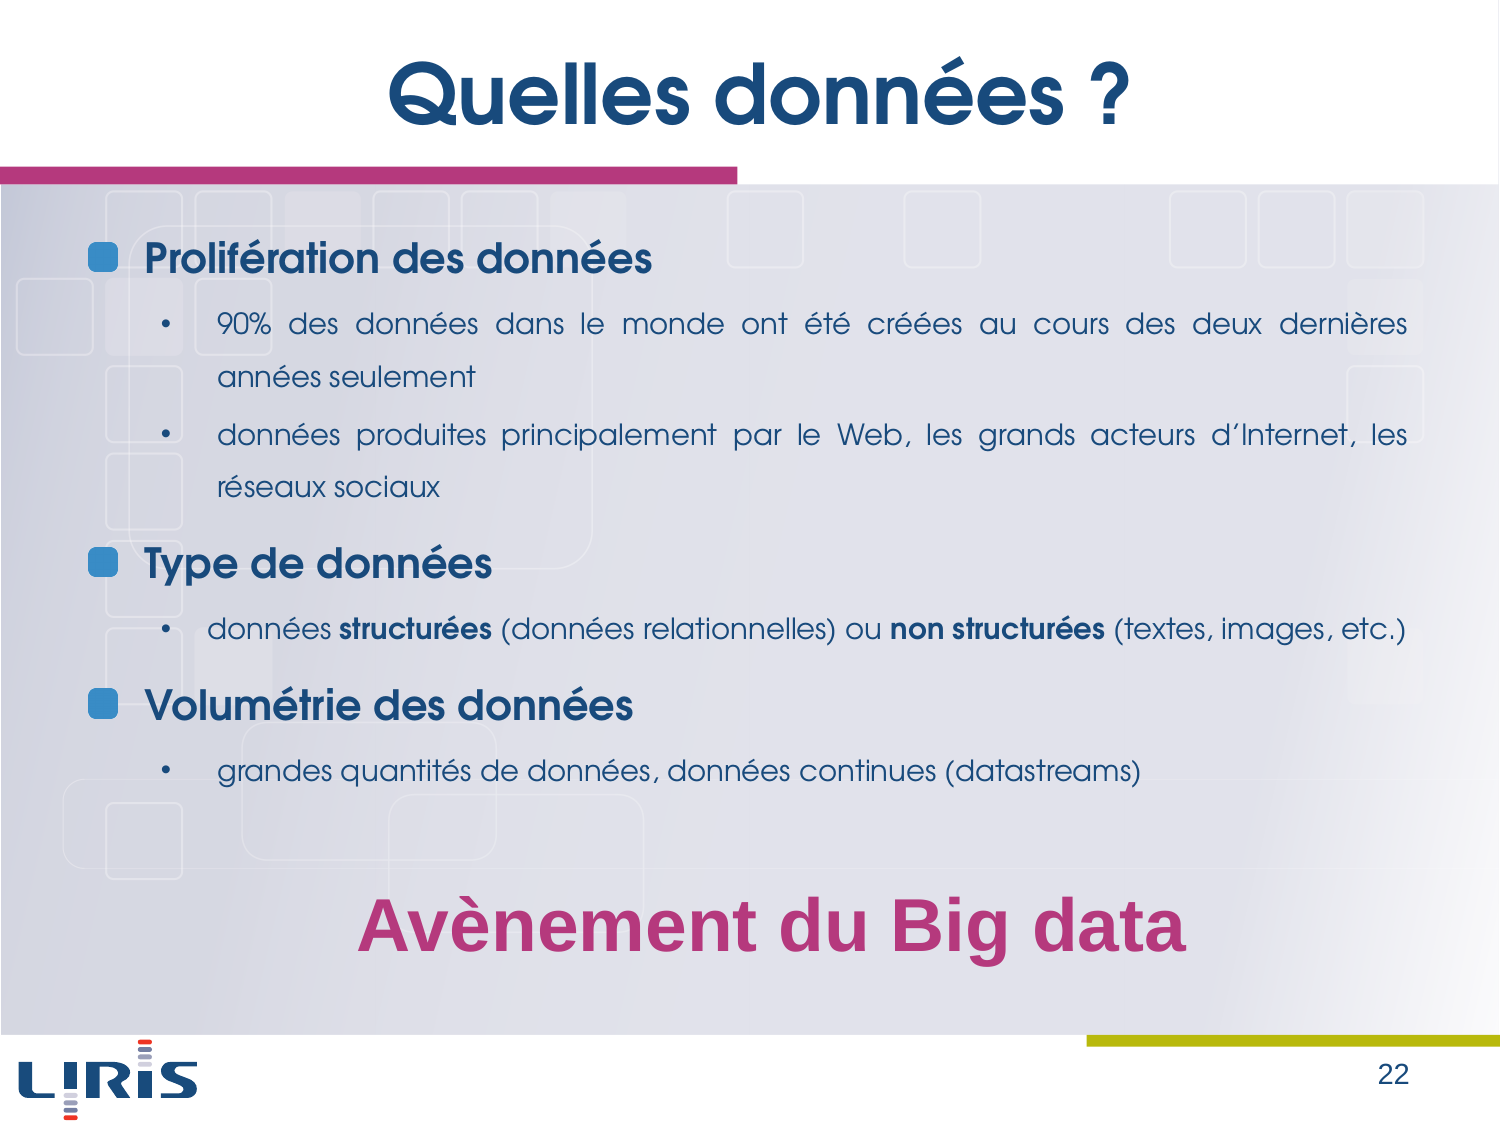

# Quelles données ?
Prolifération des données
90% des données dans le monde ont été créées au cours des deux dernières années seulement
données produites principalement par le Web, les grands acteurs d’Internet, les réseaux sociaux
Type de données
données structurées (données relationnelles) ou non structurées (textes, images, etc.)
Volumétrie des données
grandes quantités de données, données continues (datastreams)
Avènement du Big data
22